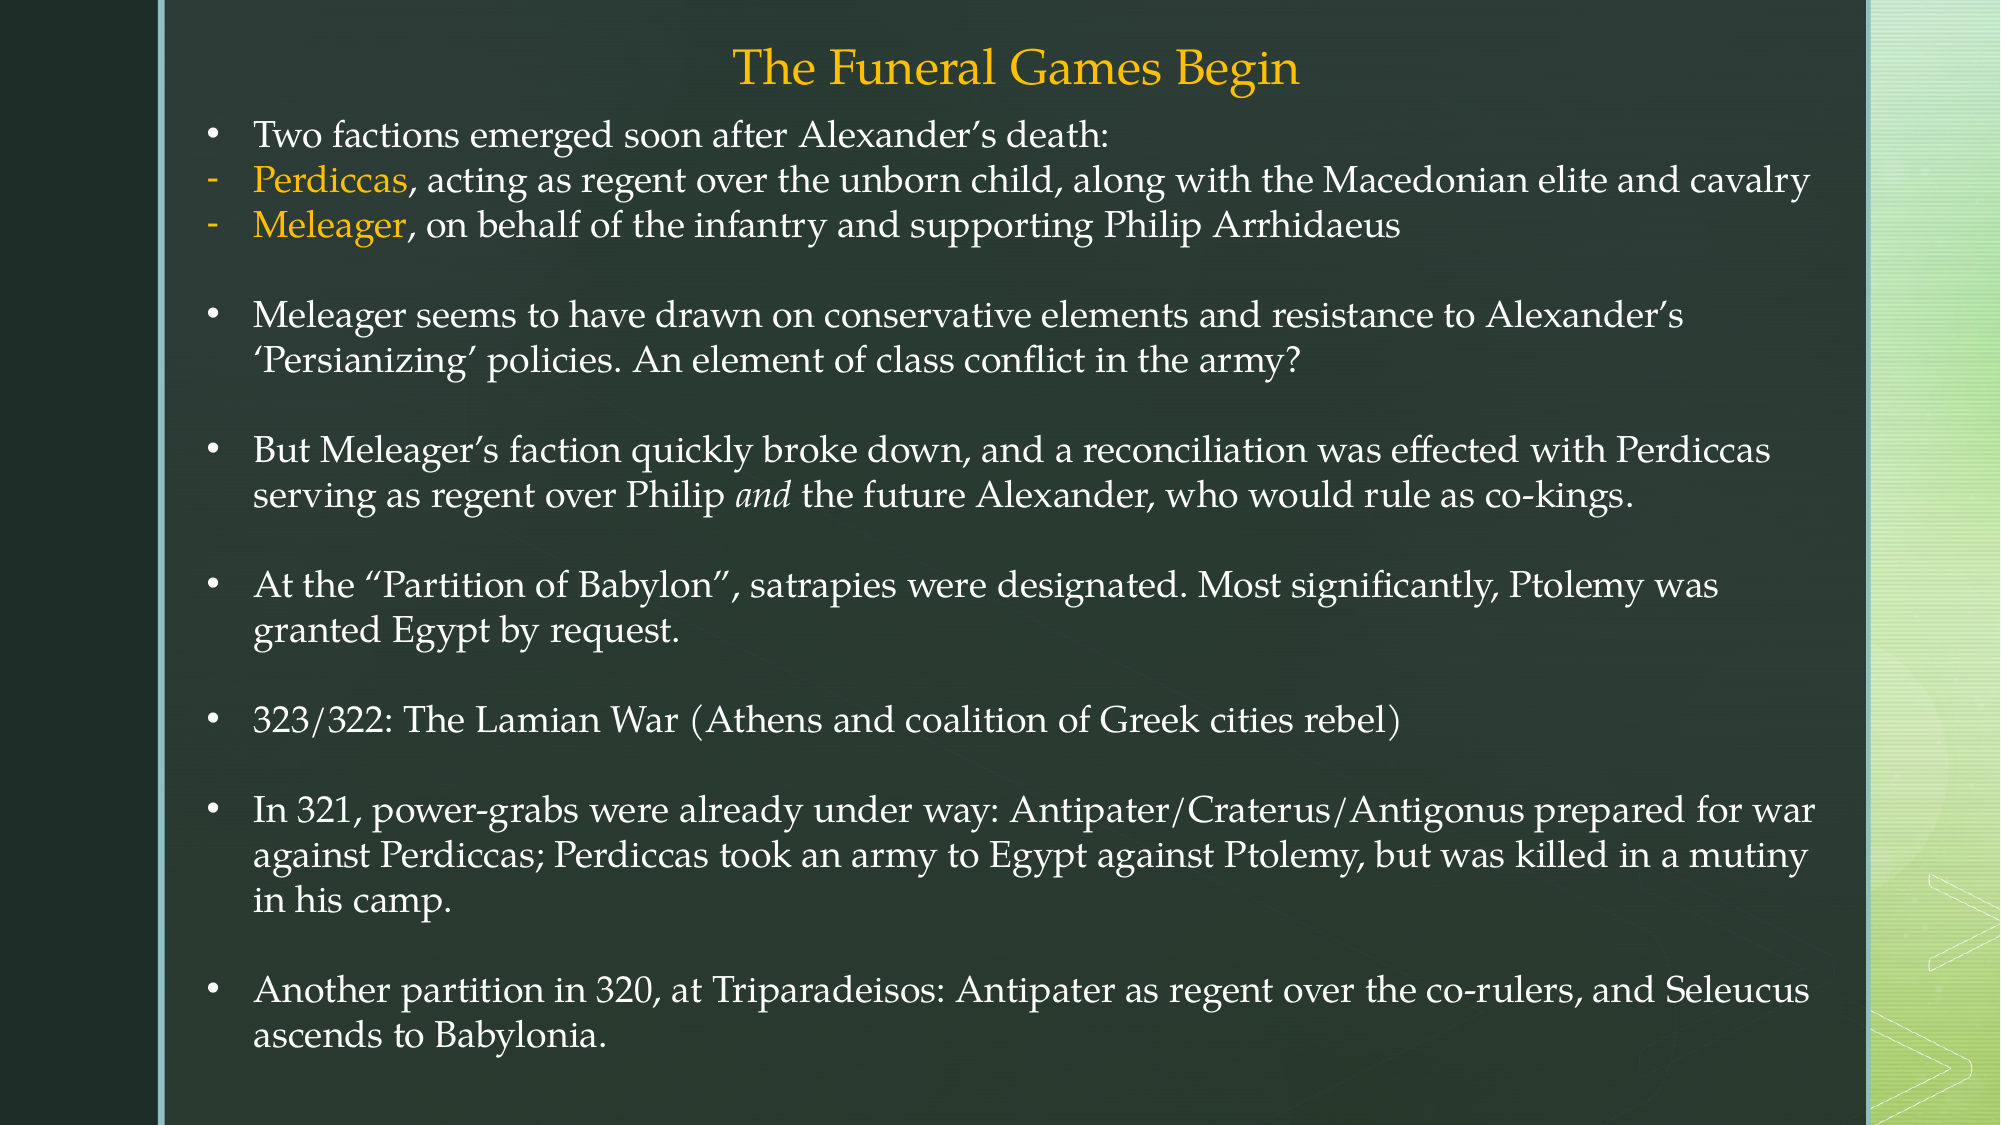

The Funeral Games Begin
Two factions emerged soon after Alexander’s death:
Perdiccas, acting as regent over the unborn child, along with the Macedonian elite and cavalry
Meleager, on behalf of the infantry and supporting Philip Arrhidaeus

Meleager seems to have drawn on conservative elements and resistance to Alexander’s ‘Persianizing’ policies. An element of class conflict in the army?

But Meleager’s faction quickly broke down, and a reconciliation was effected with Perdiccas serving as regent over Philip and the future Alexander, who would rule as co-kings.

At the “Partition of Babylon”, satrapies were designated. Most significantly, Ptolemy was granted Egypt by request.

323/322: The Lamian War (Athens and coalition of Greek cities rebel)

In 321, power-grabs were already under way: Antipater/Craterus/Antigonus prepared for war against Perdiccas; Perdiccas took an army to Egypt against Ptolemy, but was killed in a mutiny in his camp.

Another partition in 320, at Triparadeisos: Antipater as regent over the co-rulers, and Seleucus ascends to Babylonia.